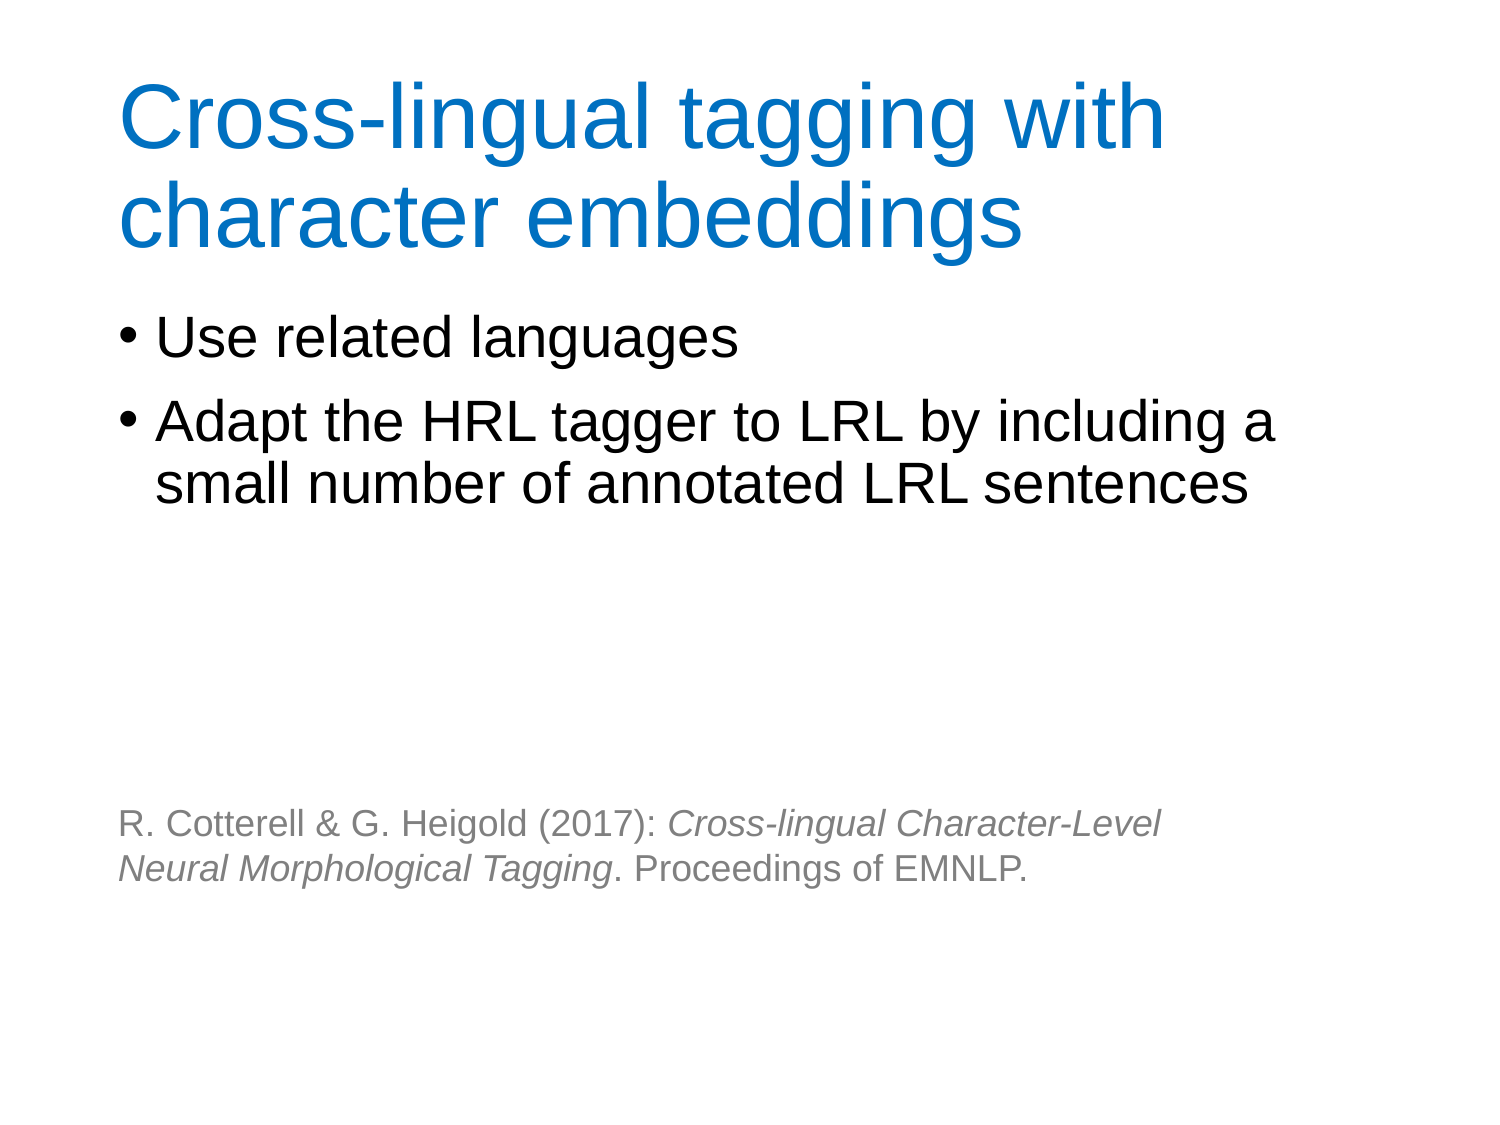

# Cross-lingual tagging with character embeddings
Use related languages
Adapt the HRL tagger to LRL by including a small number of annotated LRL sentences
R. Cotterell & G. Heigold (2017): Cross-lingual Character-Level Neural Morphological Tagging. Proceedings of EMNLP.